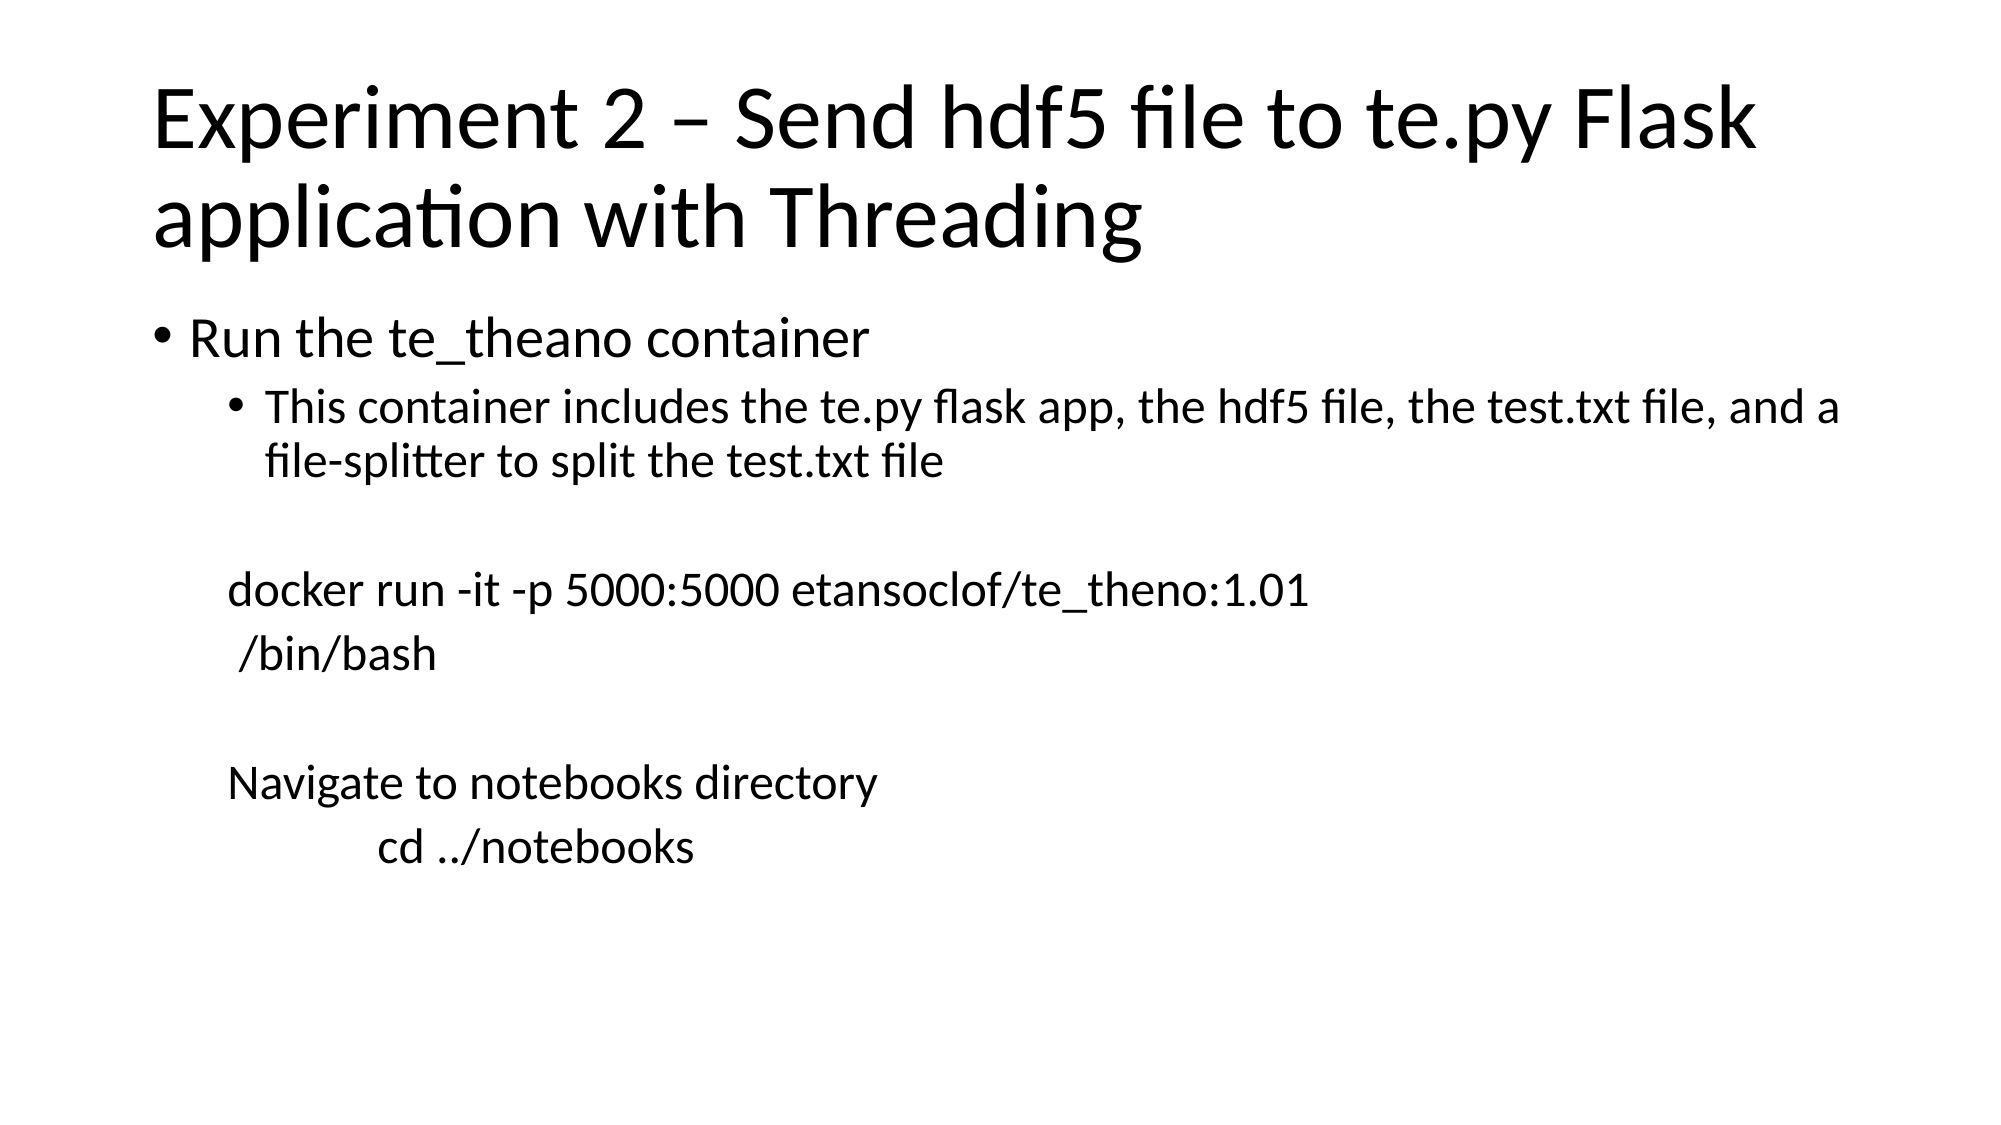

# Experiment 2 – Send hdf5 file to te.py Flask application with Threading
Run the te_theano container
This container includes the te.py flask app, the hdf5 file, the test.txt file, and a file-splitter to split the test.txt file

docker run -it -p 5000:5000 etansoclof/te_theno:1.01
 /bin/bash

Navigate to notebooks directory
	cd ../notebooks